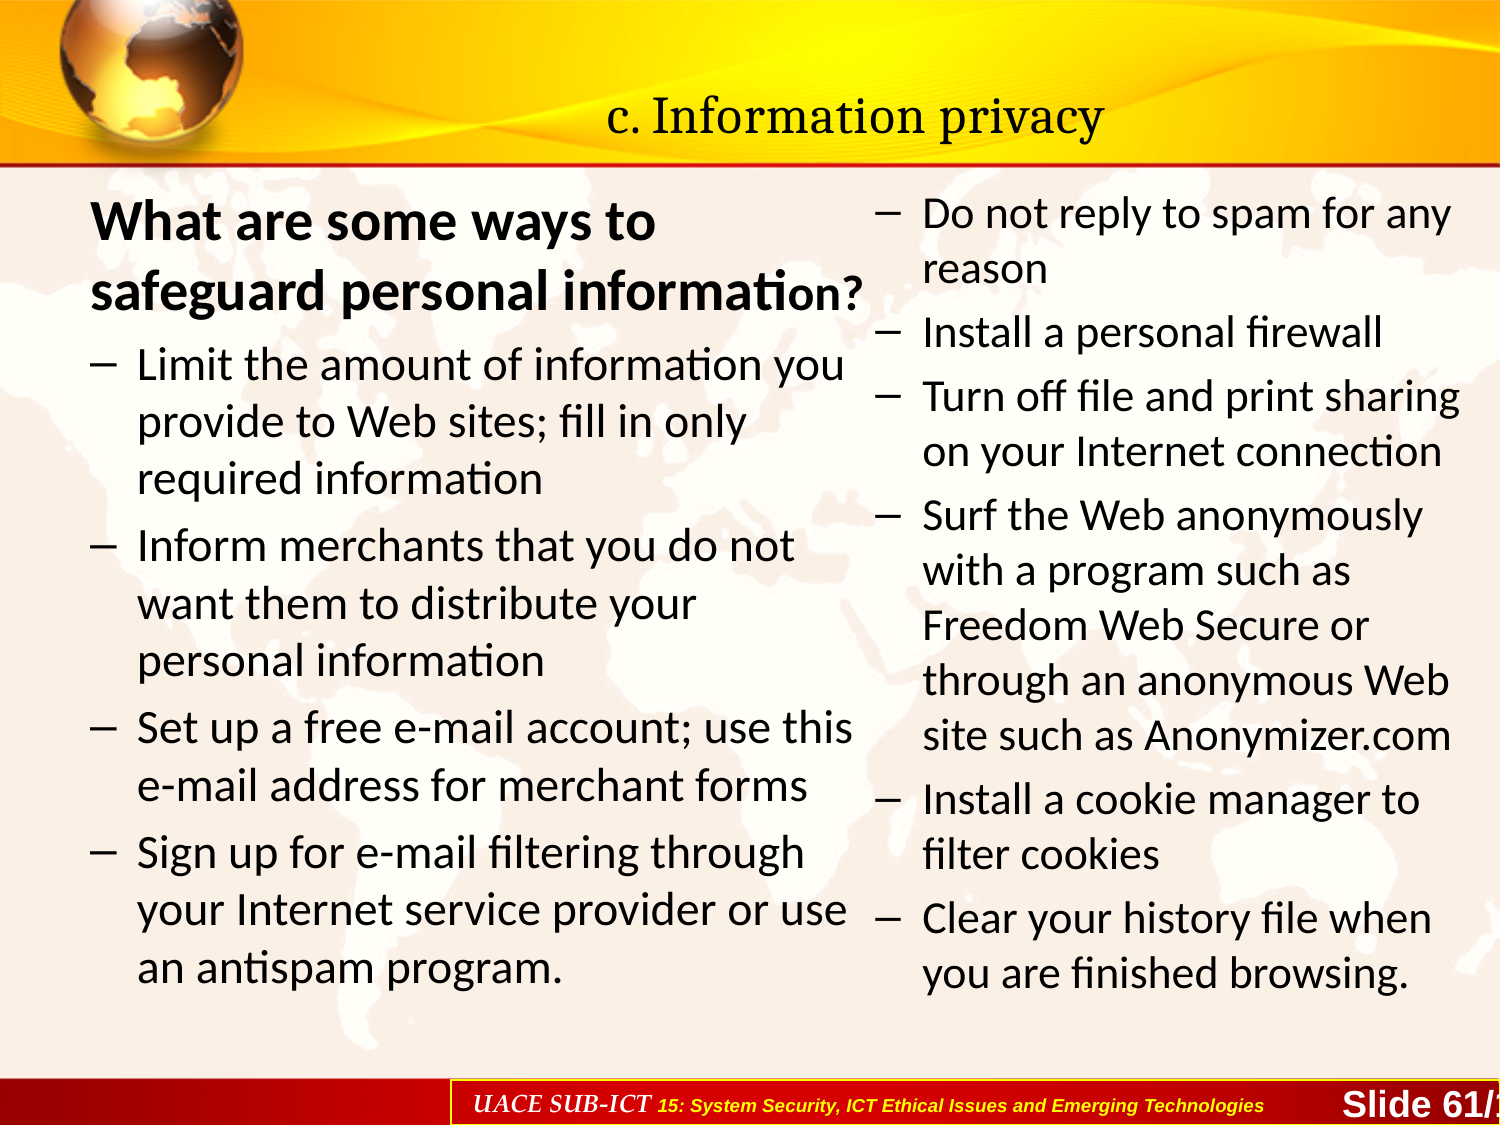

# c. Information privacy
What are some ways to safeguard personal information?
Limit the amount of information you provide to Web sites; fill in only required information
Inform merchants that you do not want them to distribute your personal information
Set up a free e-mail account; use this e-mail address for merchant forms
Sign up for e-mail filtering through your Internet service provider or use an antispam program.
Do not reply to spam for any reason
Install a personal firewall
Turn off file and print sharing on your Internet connection
Surf the Web anonymously with a program such as Freedom Web Secure or through an anonymous Web site such as Anonymizer.com
Install a cookie manager to filter cookies
Clear your history file when you are finished browsing.